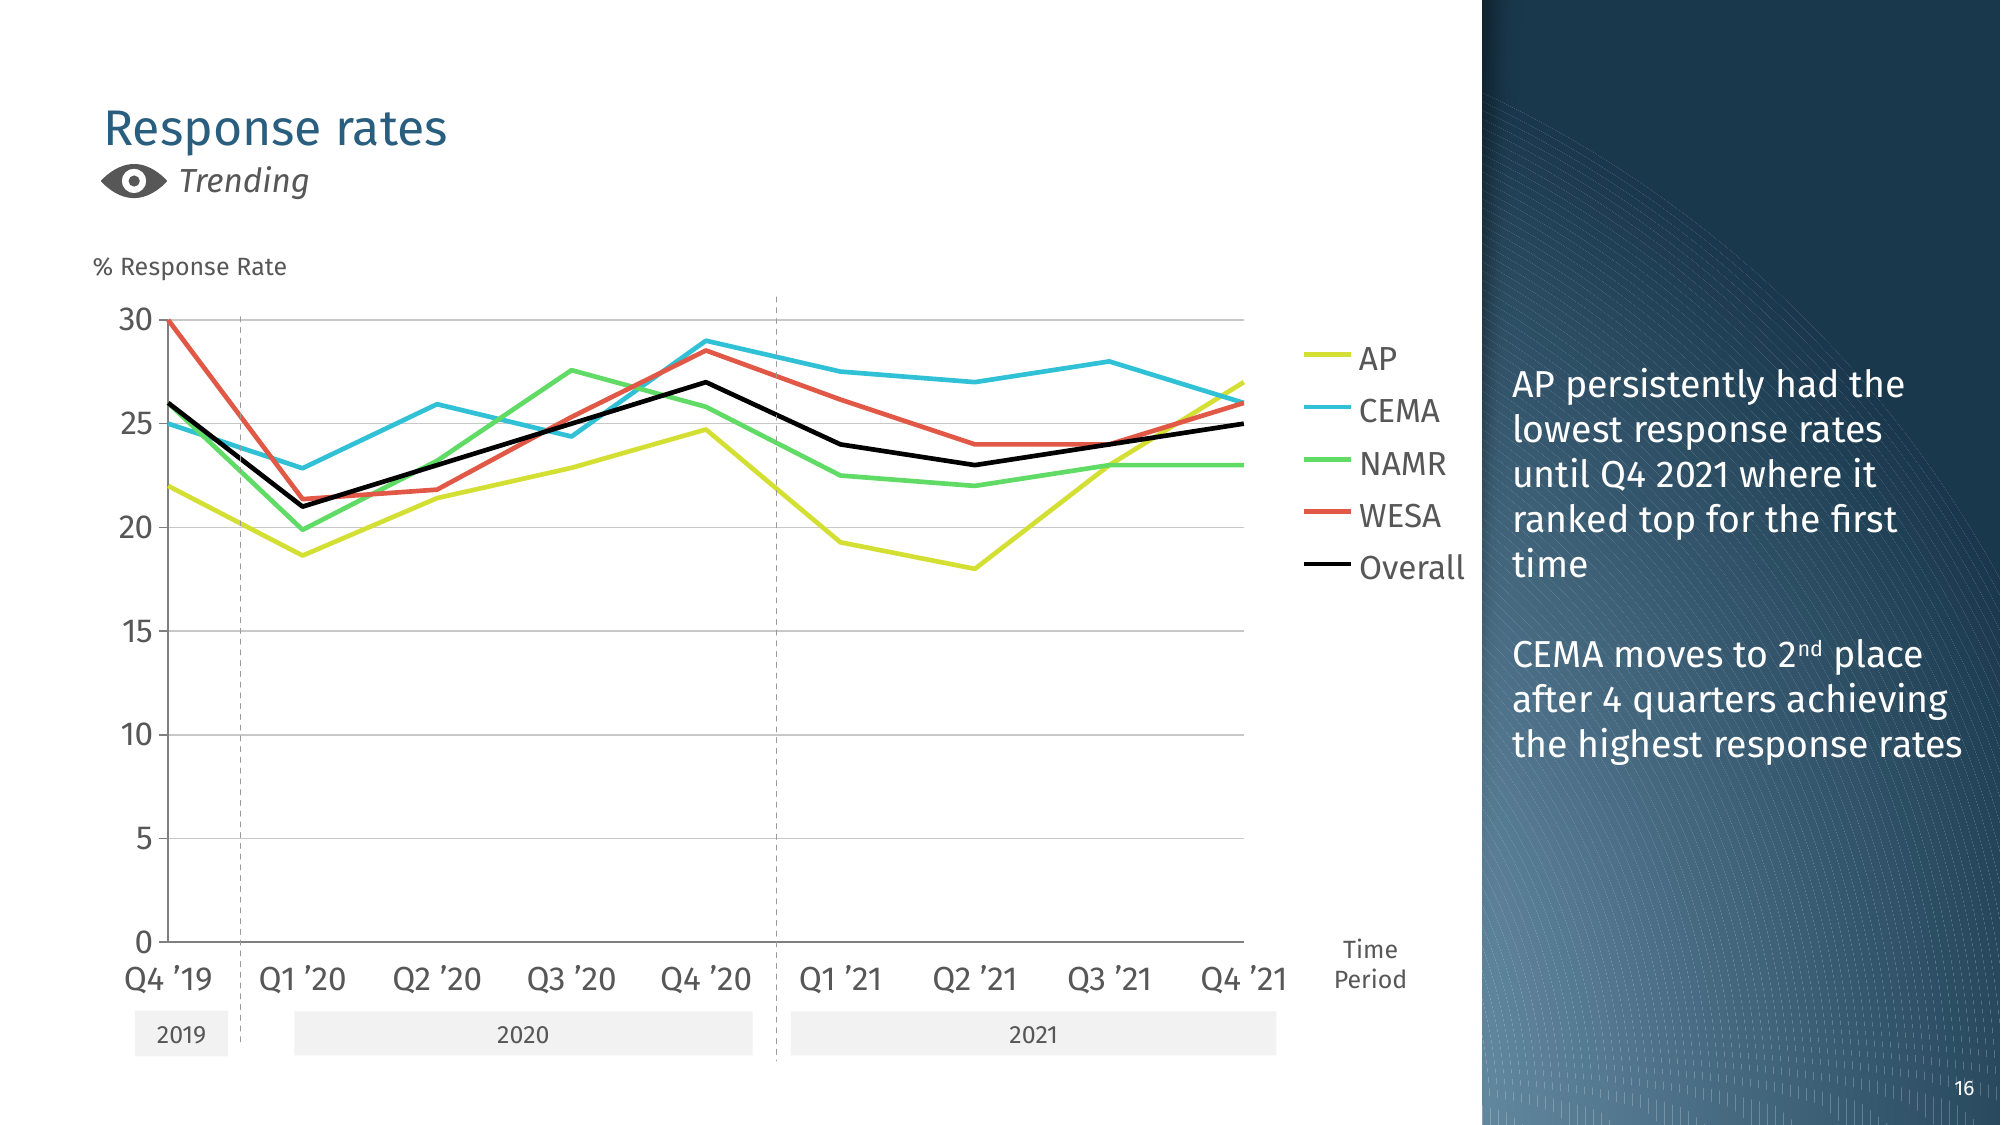

AP persistently had the lowest response rates until Q4 2021 where it ranked top for the first time

CEMA moves to 2nd place after 4 quarters achieving the highest response rates
# Response rates

Trending
% Response Rate

### Chart

| Category |  |  |  |  |  |
|---|---|---|---|---|---|
AP
CEMA
NAMR
WESA
Overall
Time Period
Q4 ’19
Q1 ’20
Q2 ’20
Q3 ’20
Q4 ’20
Q1 ’21
Q2 ’21
Q3 ’21
Q4 ’21
2019
2020
2021